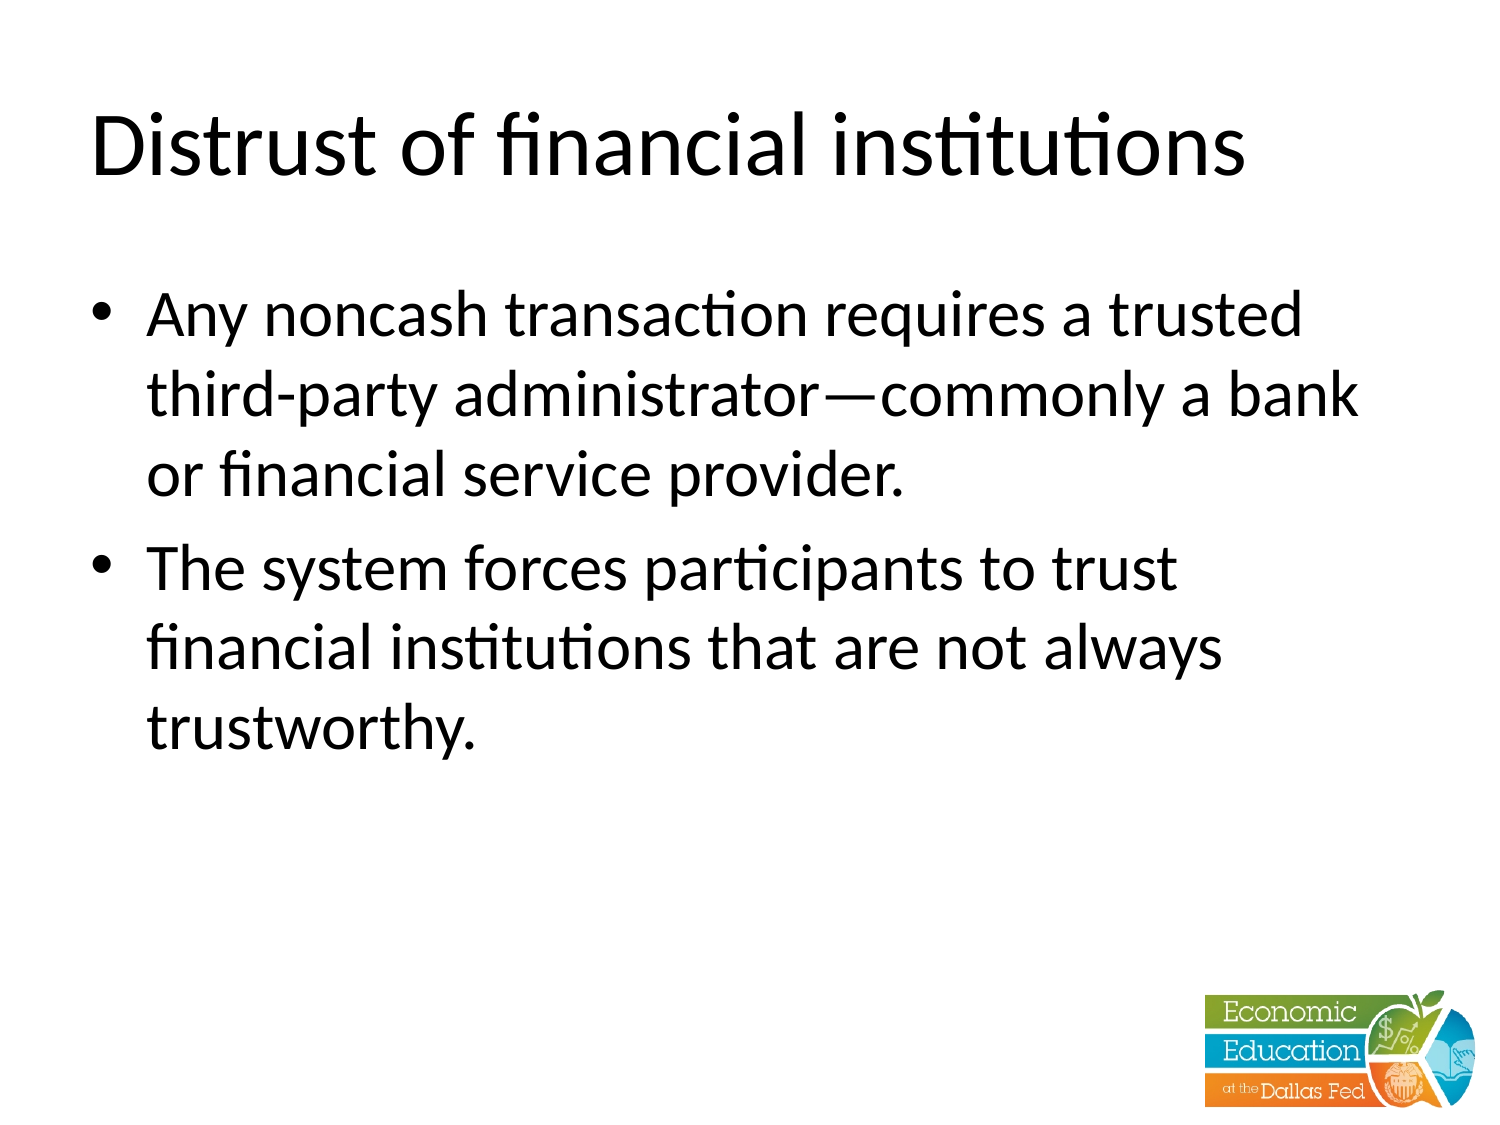

# Distrust of financial institutions
Any noncash transaction requires a trusted third-party administrator—commonly a bank or financial service provider.
The system forces participants to trust financial institutions that are not always trustworthy.